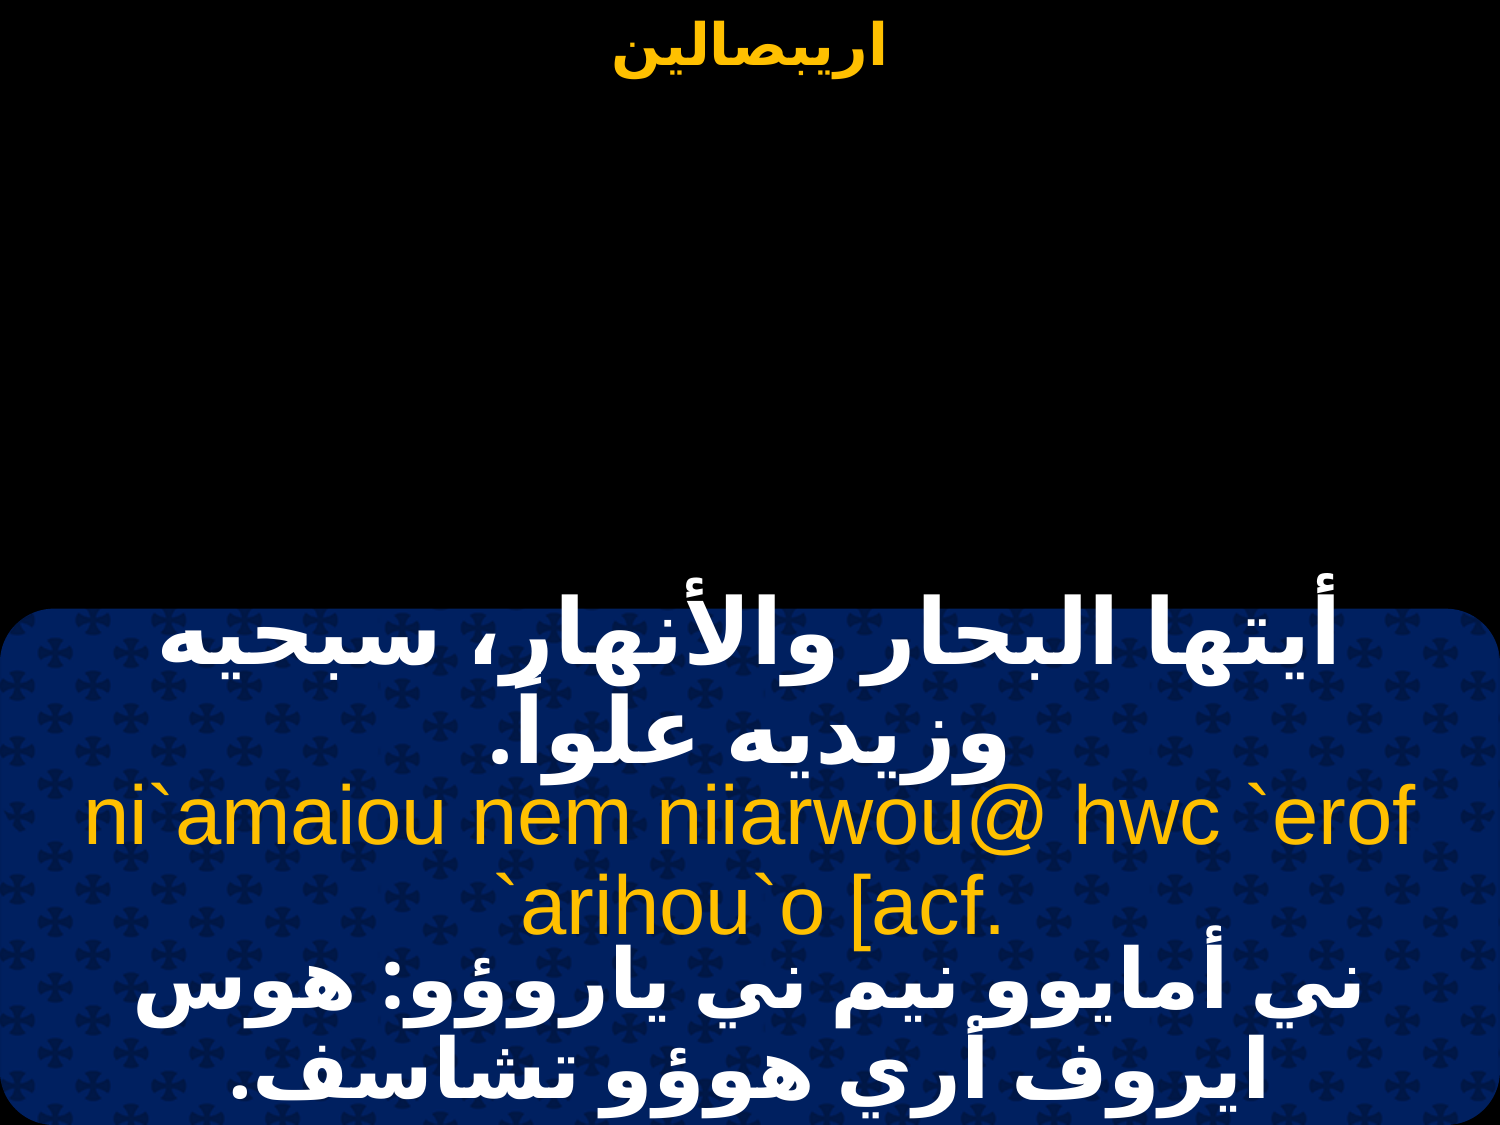

#
أيتها البحار والأنهار، سبحيه وزيديه علواً.
ni`amaiou nem niiarwou@ hwc `erof `arihou`o [acf.
ني أمايوو نيم ني ياروؤو: هوس ايروف أري هوؤو تشاسف.